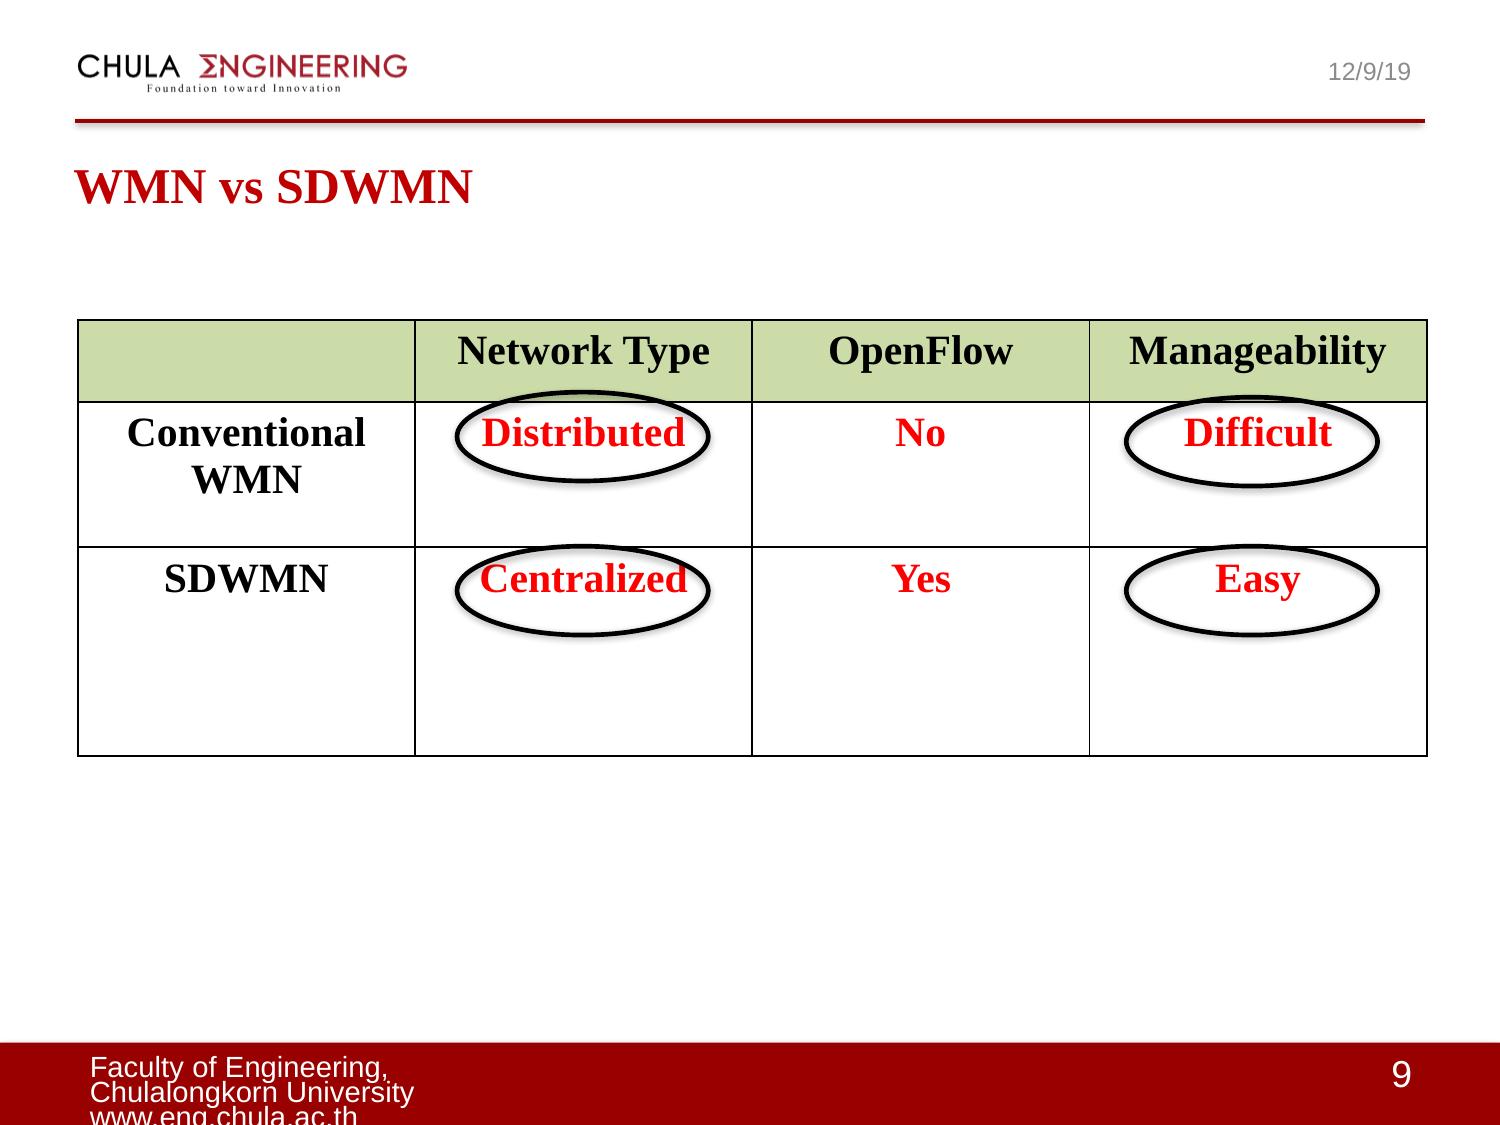

12/9/19
WMN vs SDWMN
|  | Network Type | OpenFlow | Manageability |
| --- | --- | --- | --- |
| Conventional WMN | Distributed | No | Difficult |
| SDWMN | Centralized | Yes | Easy |

9